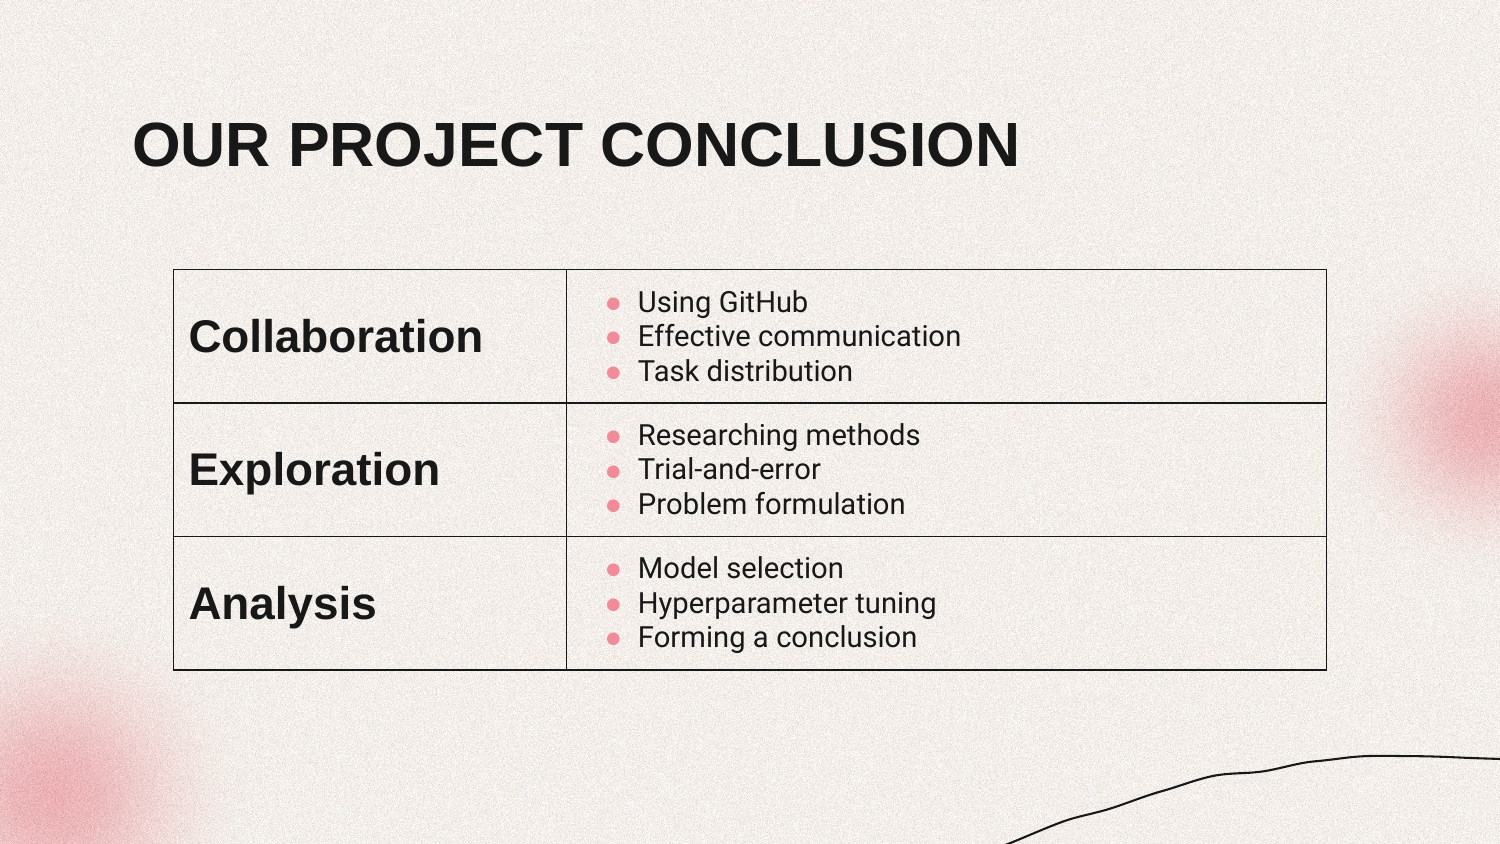

# OUR PROJECT CONCLUSION
| Collaboration | Using GitHub Effective communication Task distribution |
| --- | --- |
| Exploration | Researching methods Trial-and-error Problem formulation |
| Analysis | Model selection Hyperparameter tuning Forming a conclusion |